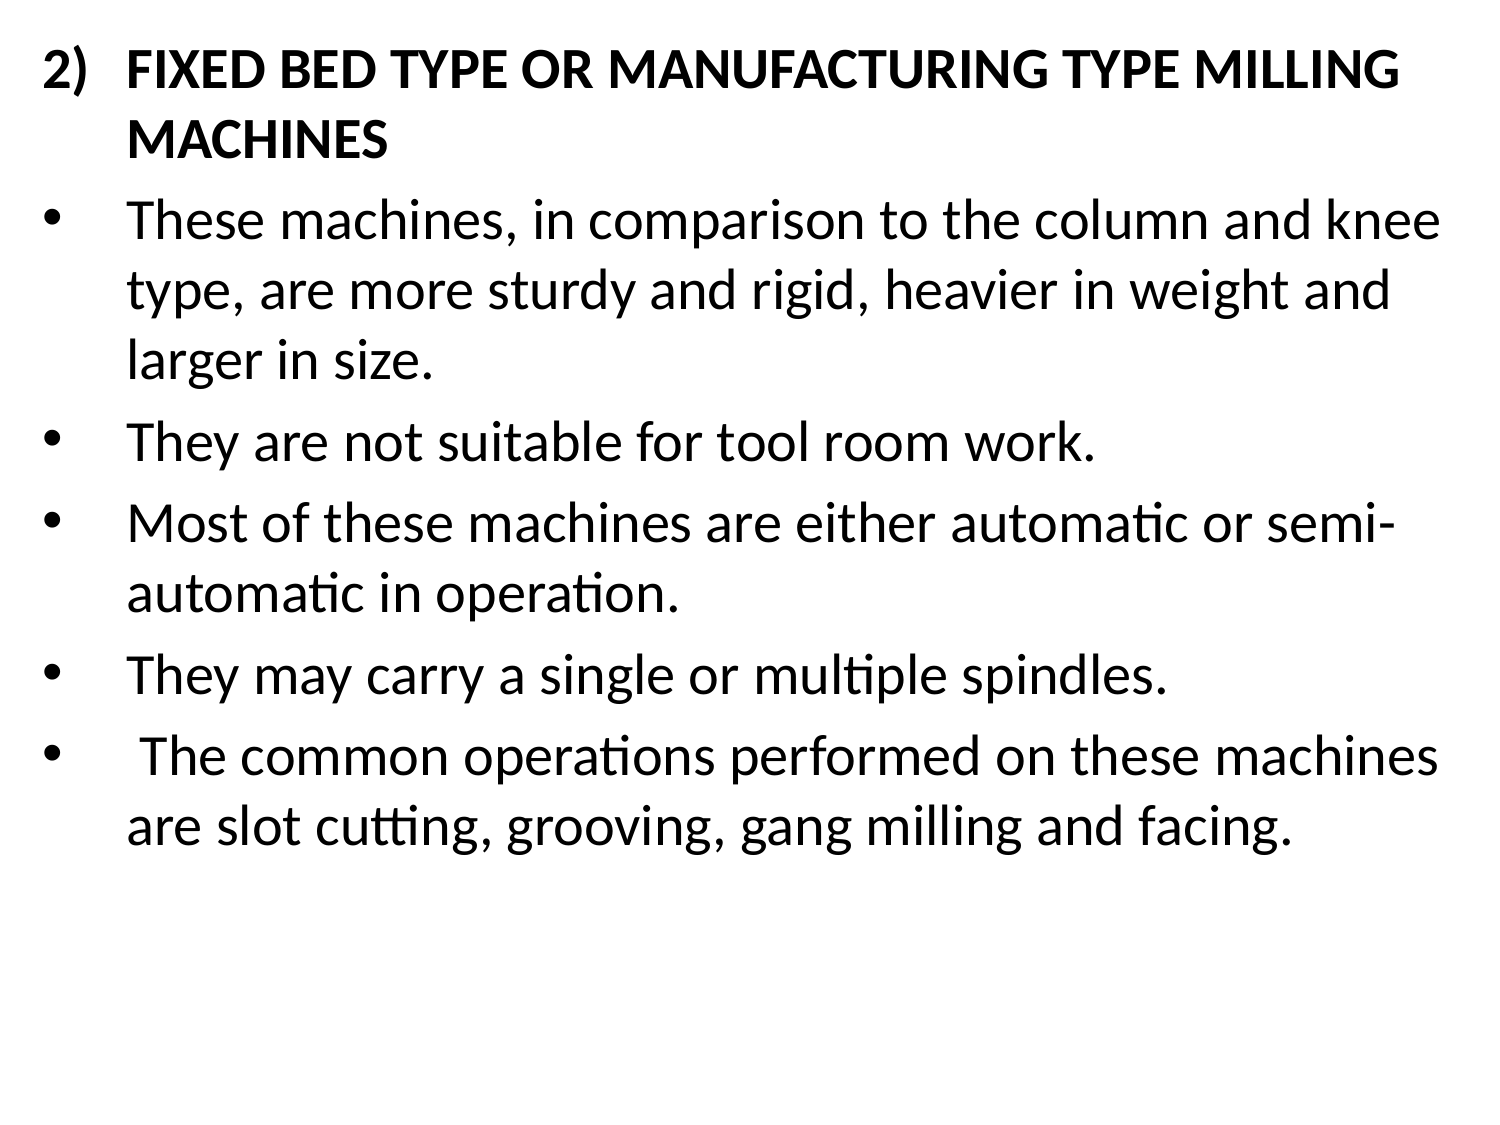

FIXED BED TYPE OR MANUFACTURING TYPE MILLING MACHINES
These machines, in comparison to the column and knee type, are more sturdy and rigid, heavier in weight and larger in size.
They are not suitable for tool room work.
Most of these machines are either automatic or semi-automatic in operation.
They may carry a single or multiple spindles.
 The common operations performed on these machines are slot cutting, grooving, gang milling and facing.